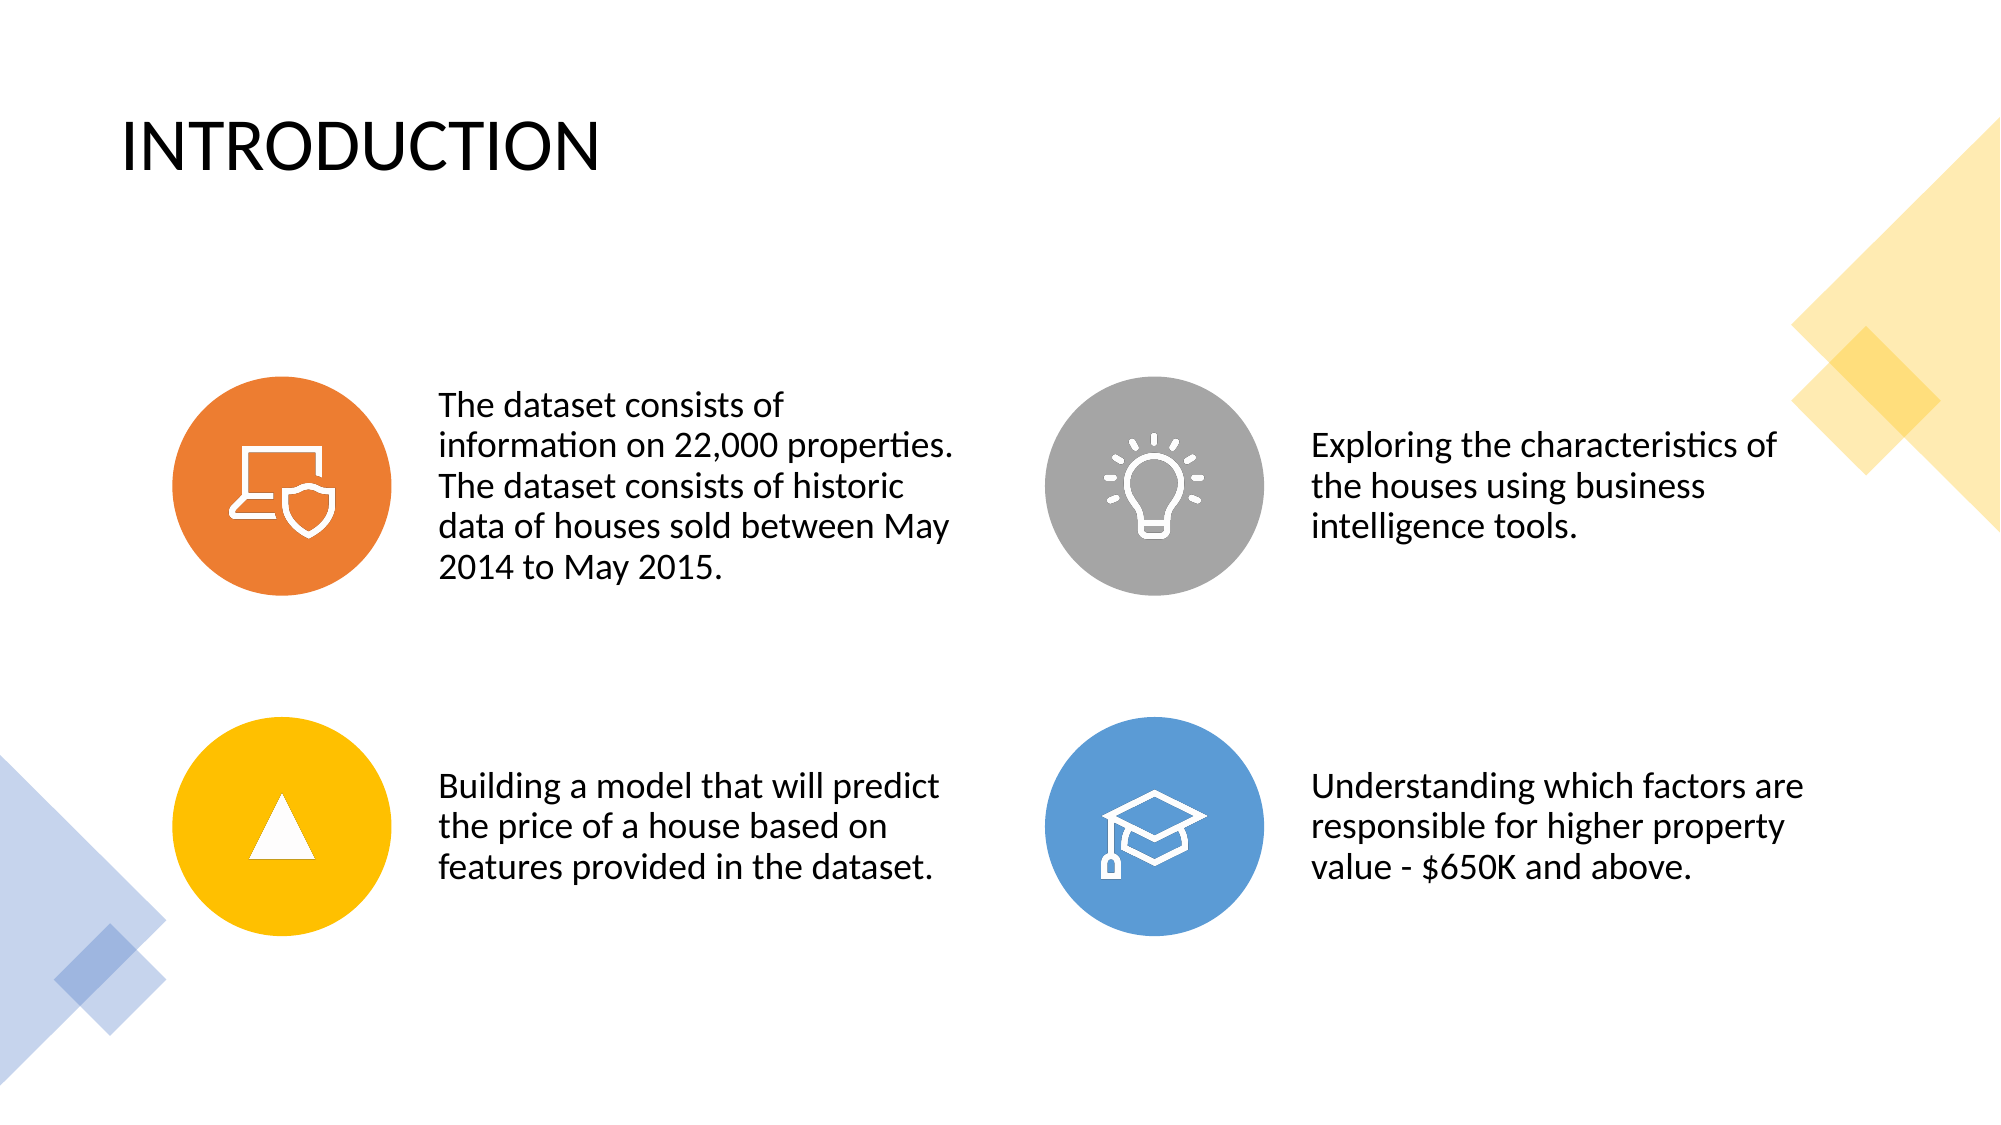

# INTRODUCTION

The dataset consists of information on 22,000 properties. The dataset consists of historic data of houses sold between May 2014 to May 2015.
Exploring the characteristics of the houses using business intelligence tools.
Building a model that will predict the price of a house based on features provided in the dataset.
Understanding which factors are responsible for higher property value - $650K and above.